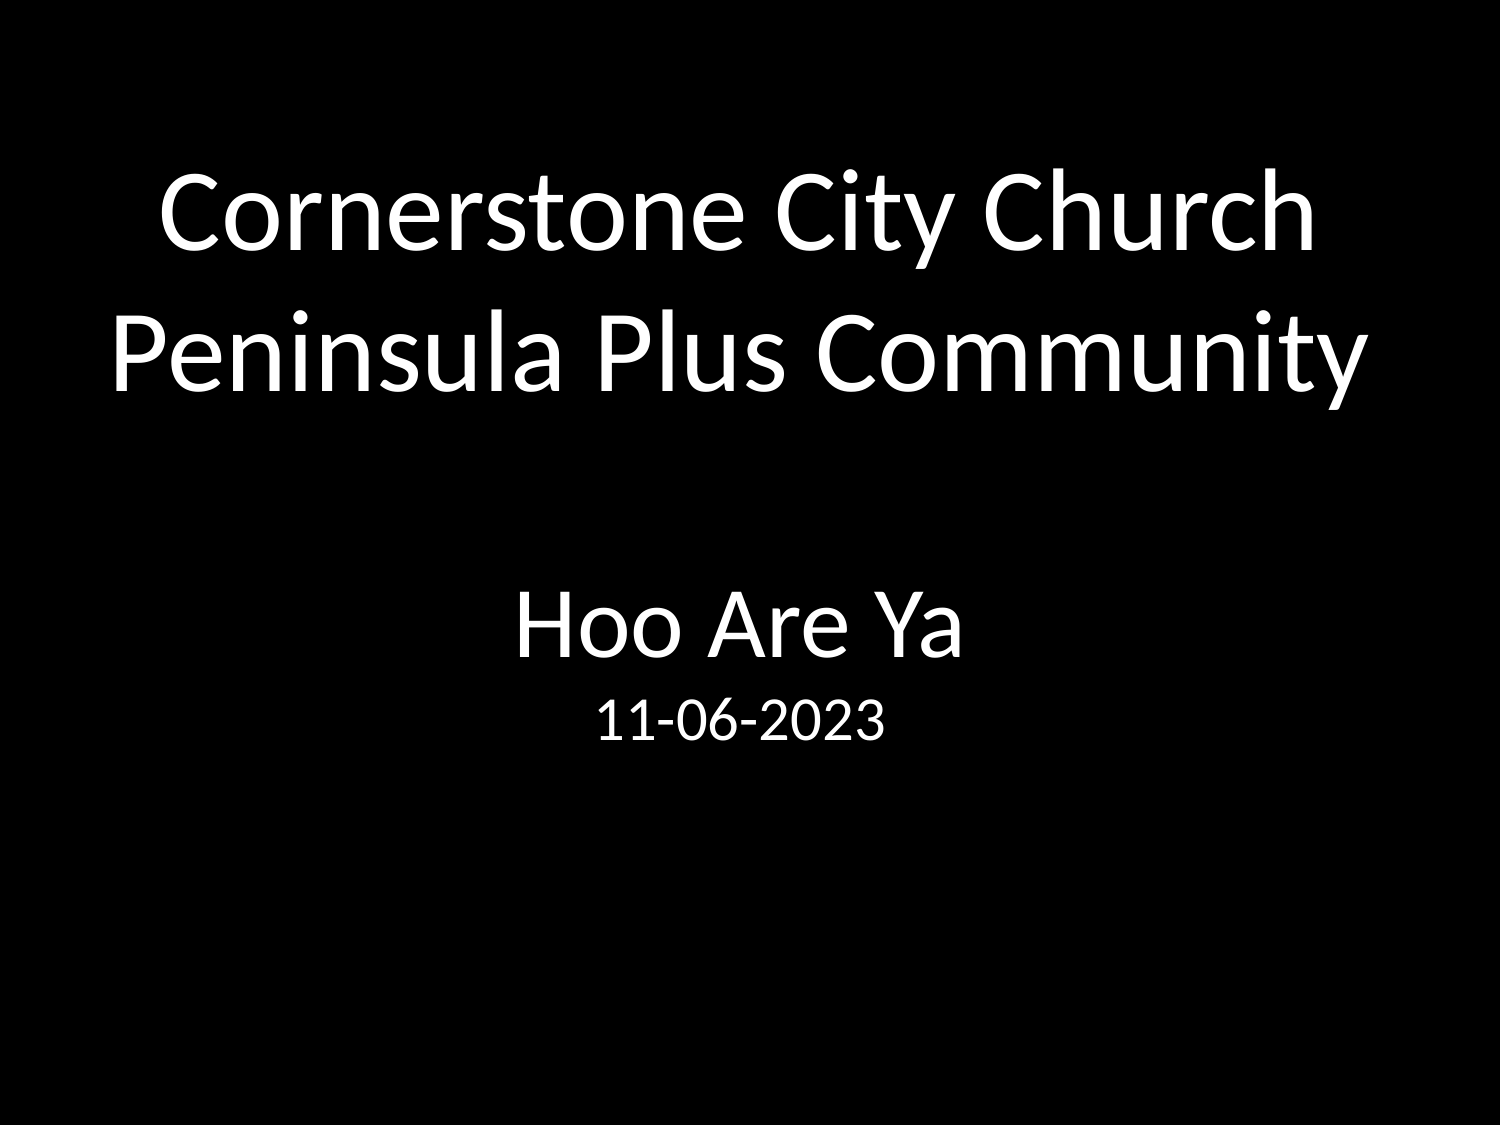

Cornerstone City Church
Peninsula Plus Community
Hoo Are Ya
11-06-2023